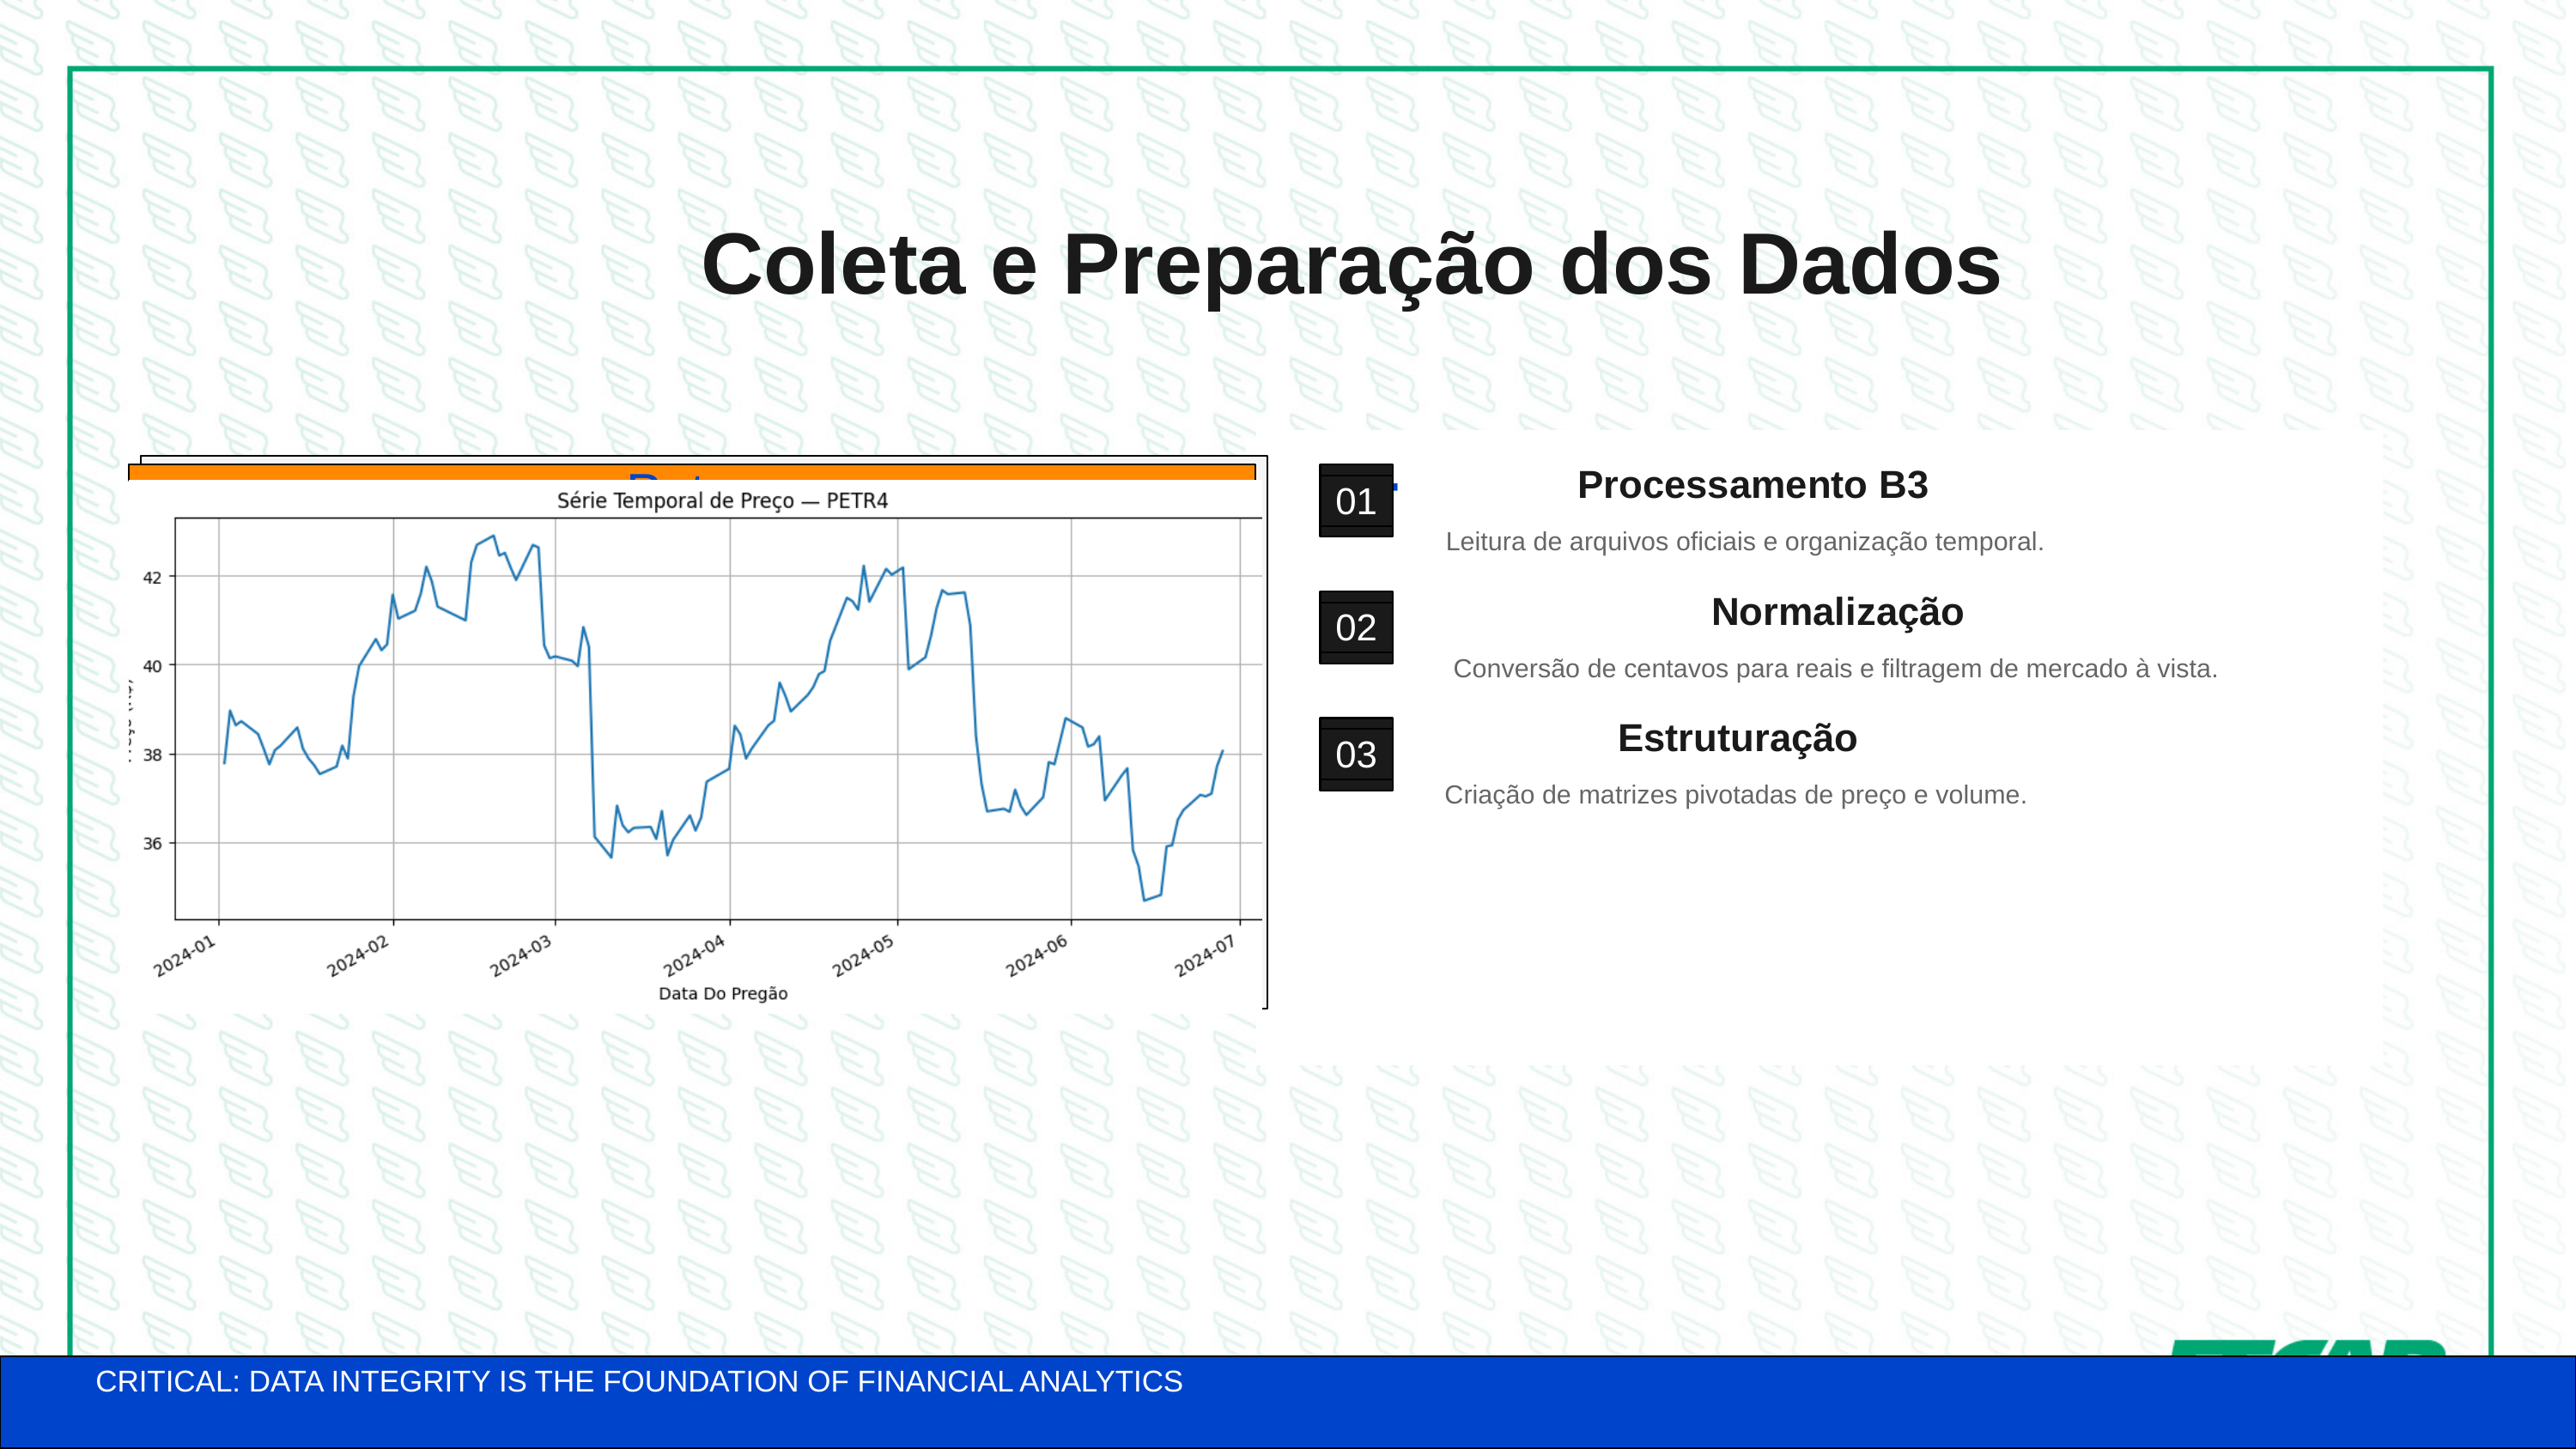

Coleta e Preparação dos Dados

Processamento B3
Petra

01

Leitura de arquivos oficiais e organização temporal.
Normalização

02
Conversão de centavos para reais e filtragem de mercado à vista.
Estruturação

03
Criação de matrizes pivotadas de preço e volume.

CRITICAL: DATA INTEGRITY IS THE FOUNDATION OF FINANCIAL ANALYTICS